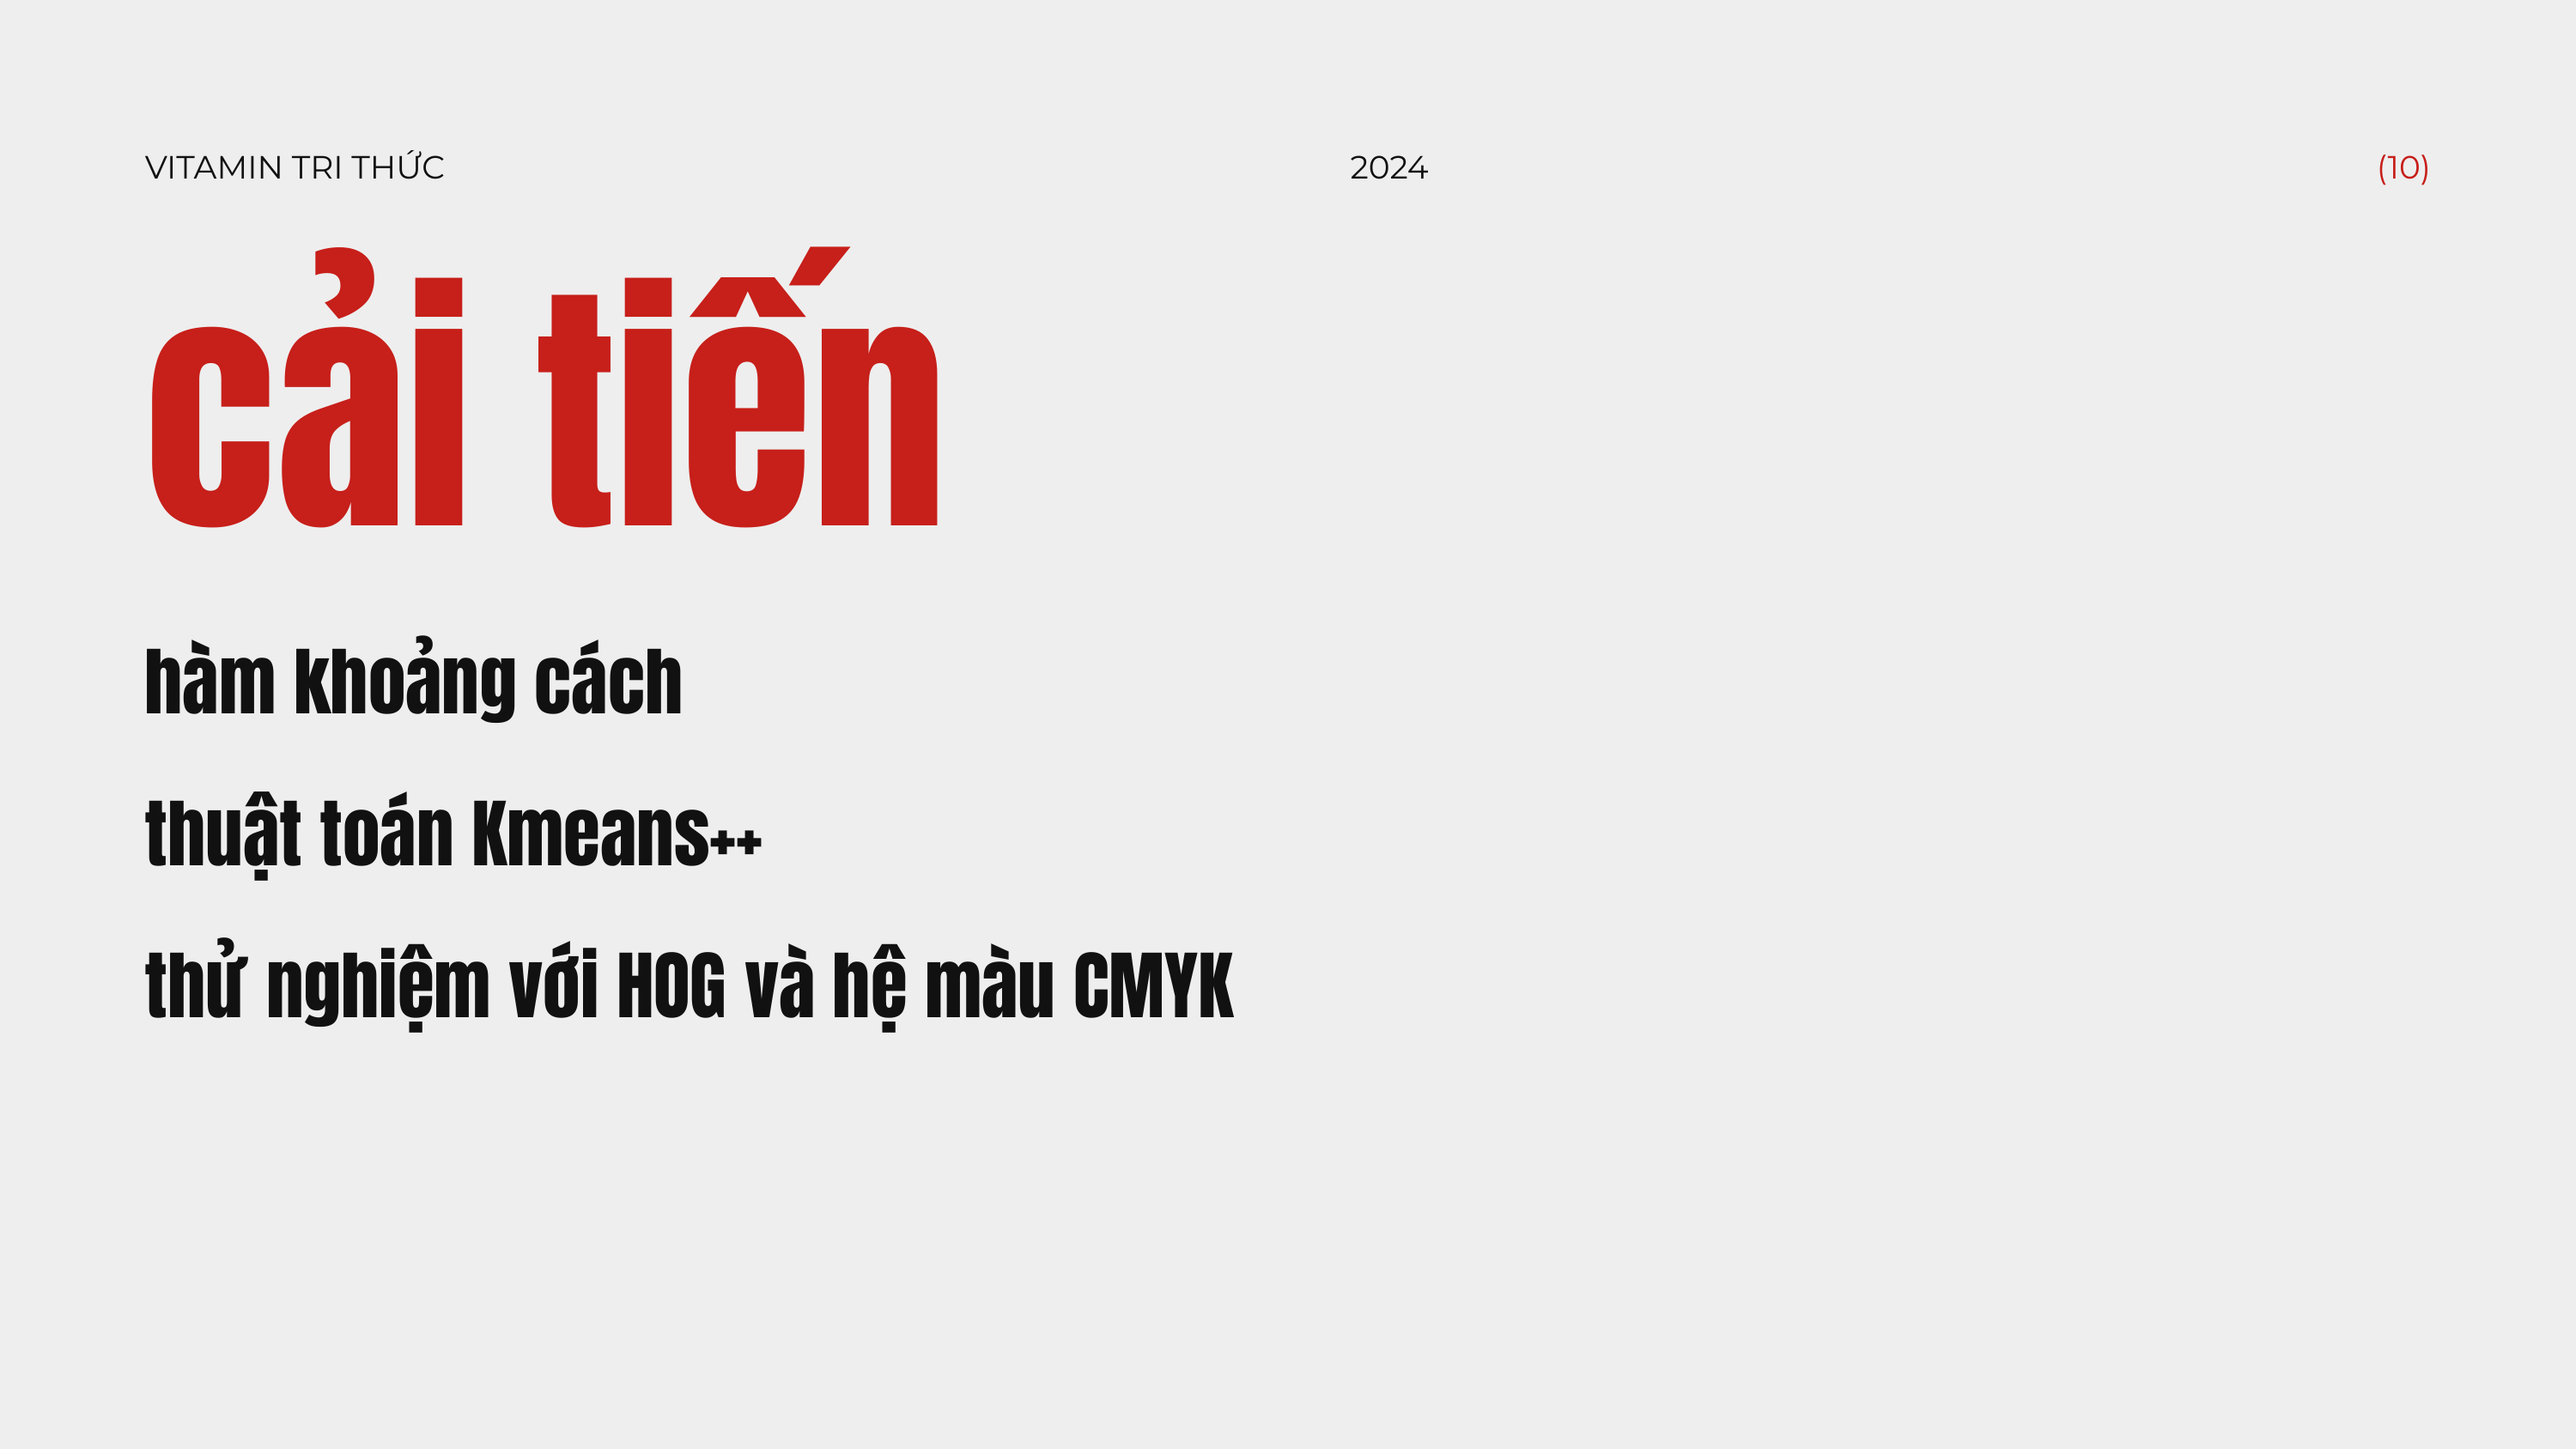

VITAMIN TRI THỨC
2024
(10)
cải tiến
hàm khoảng cách
thuật toán Kmeans++
thử nghiệm với HOG và hệ màu CMYK